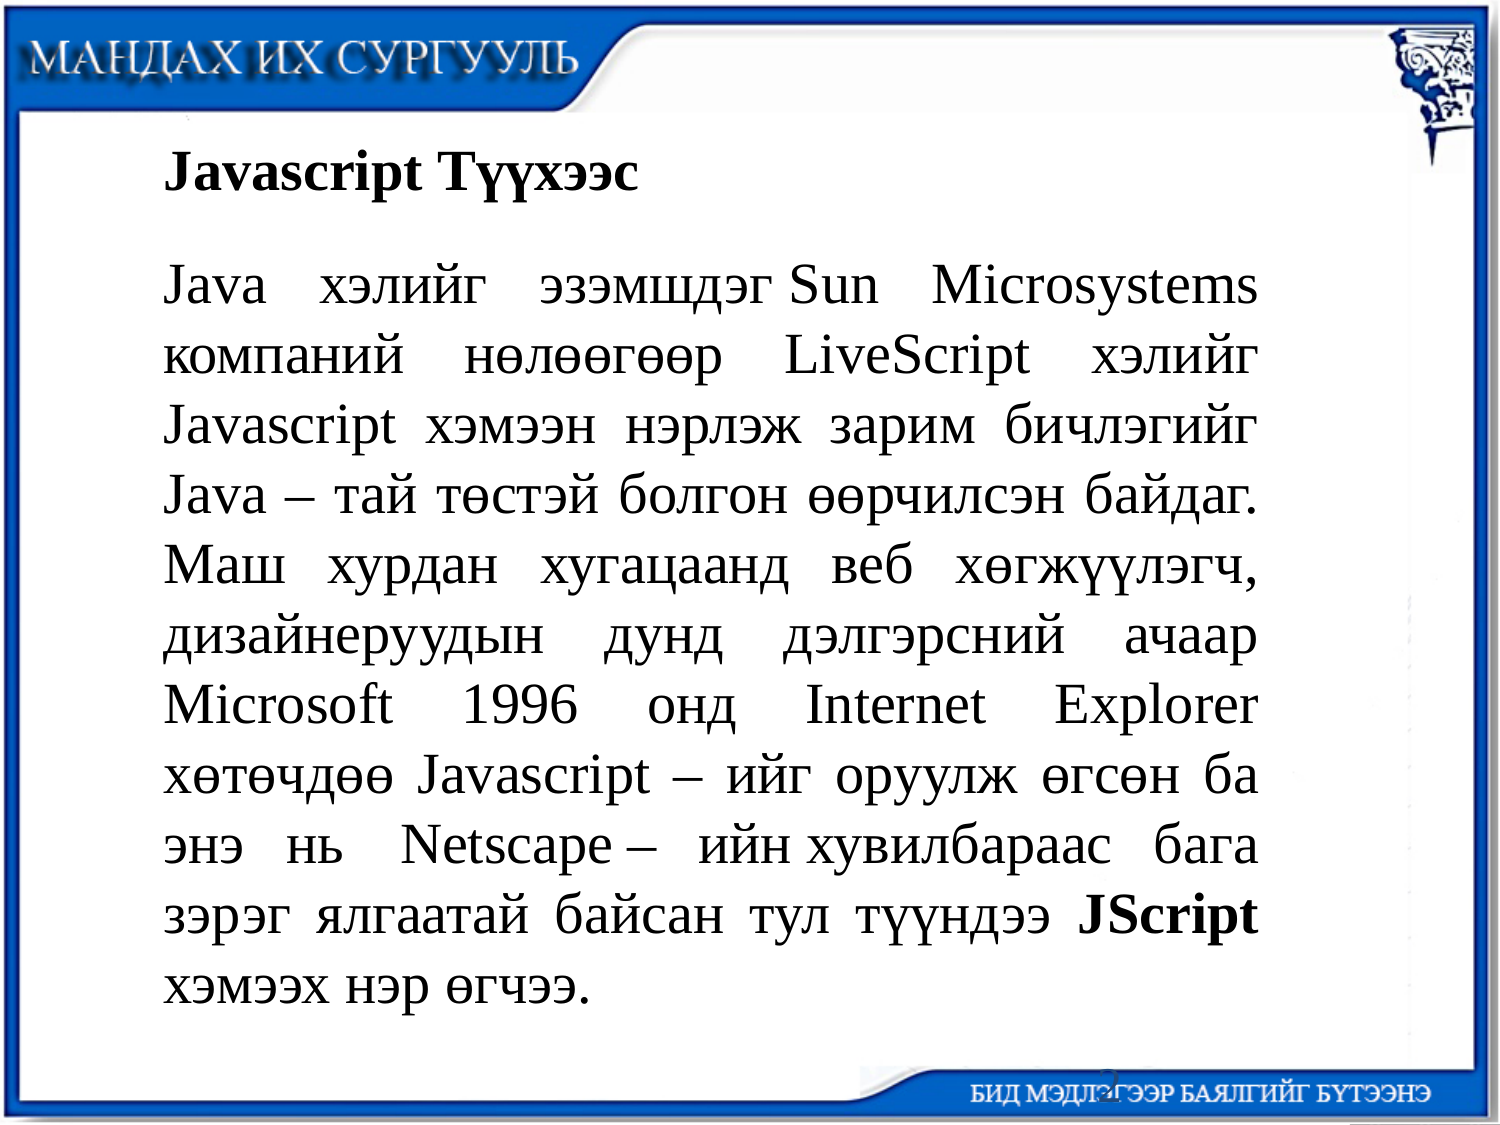

Javascript Түүхээс
Java хэлийг эзэмшдэг Sun Microsystems компаний нөлөөгөөр LiveScript хэлийг Javascript хэмээн нэрлэж зарим бичлэгийг Java – тай төстэй болгон өөрчилсэн байдаг. Маш хурдан хугацаанд веб хөгжүүлэгч, дизайнеруудын дунд дэлгэрсний ачаар Microsoft 1996 онд Internet Explorer хөтөчдөө Javascript – ийг оруулж өгсөн ба энэ нь  Netscape – ийн хувилбараас бага зэрэг ялгаатай байсан тул түүндээ JScript хэмээх нэр өгчээ.

2